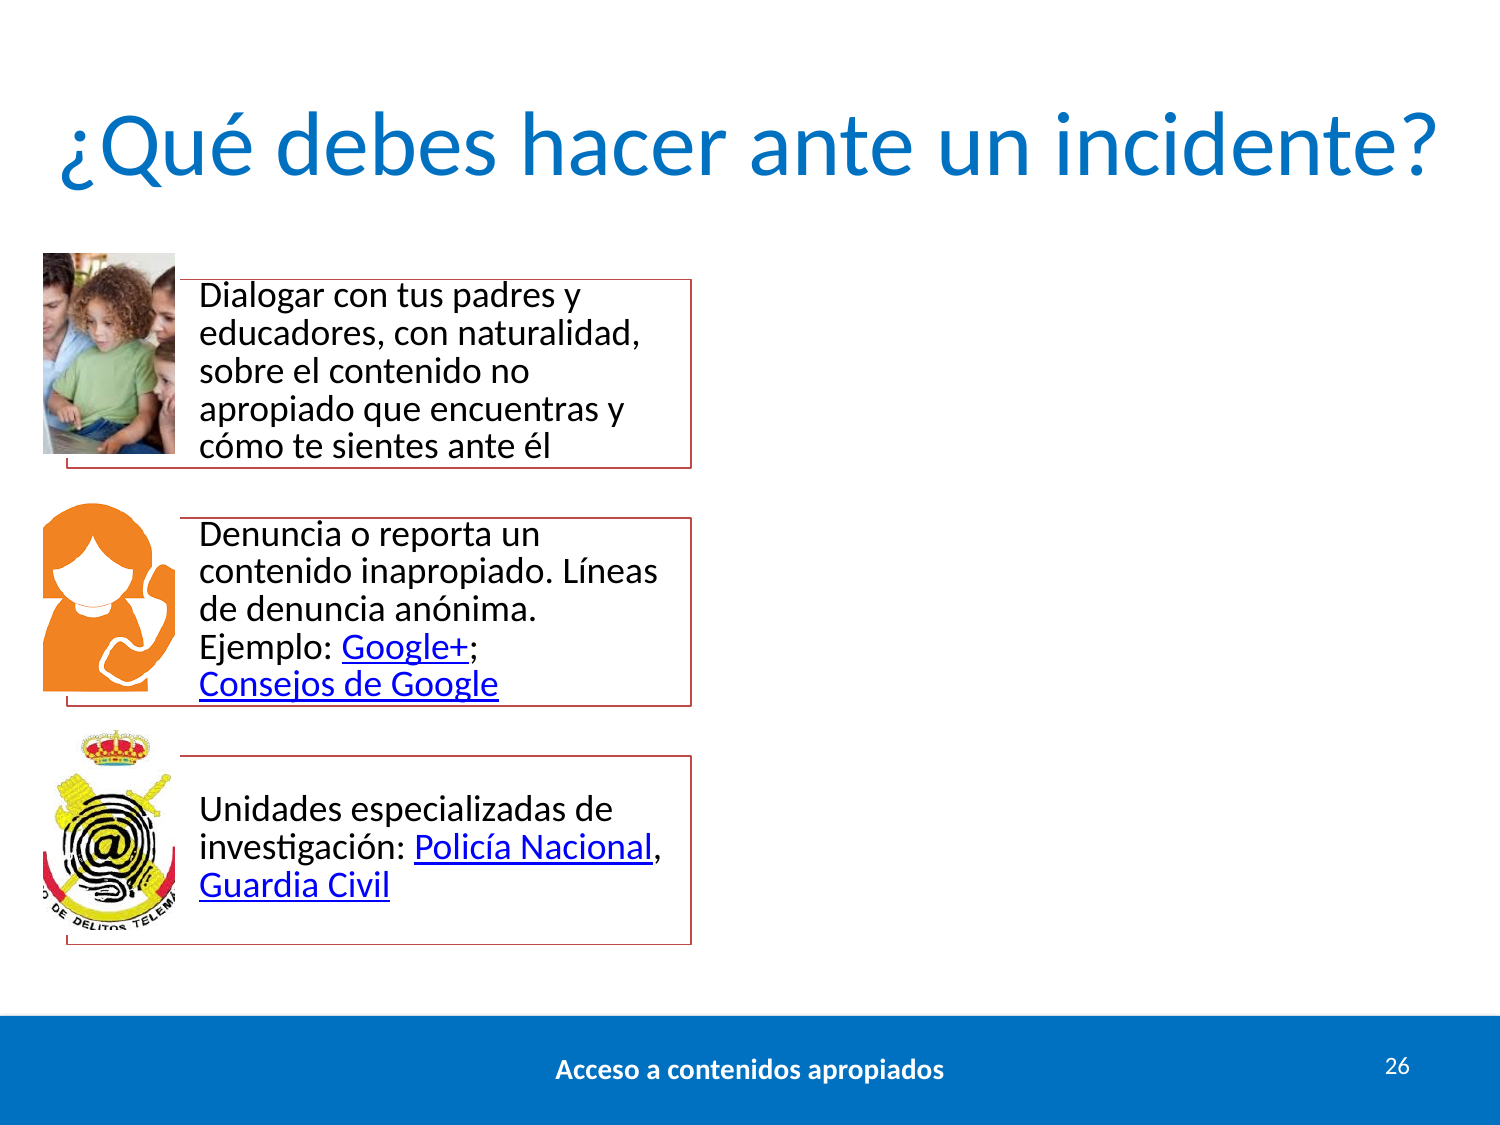

# ¿Qué debes hacer ante un incidente?
Dialogar con tus padres y educadores, con naturalidad, sobre el contenido no apropiado que encuentras y cómo te sientes ante él
Unidades especializadas de investigación: Policía Nacional, Guardia Civil
Denuncia o reporta un contenido inapropiado. Líneas de denuncia anónima. Ejemplo: Google+; Consejos de Google
26
Acceso a contenidos apropiados